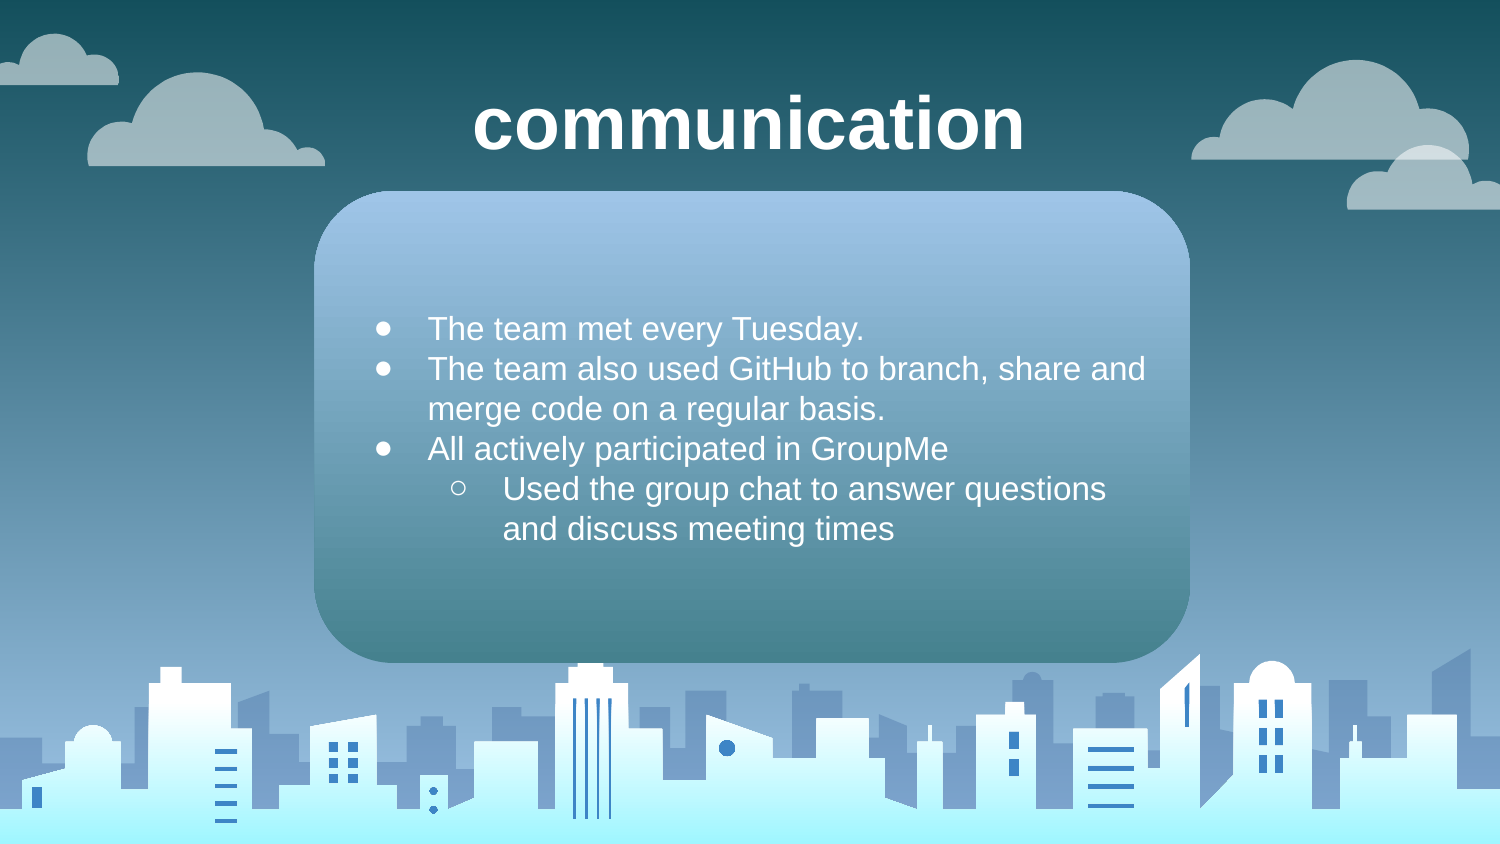

communication
The team met every Tuesday.
The team also used GitHub to branch, share and merge code on a regular basis.
All actively participated in GroupMe
Used the group chat to answer questions and discuss meeting times